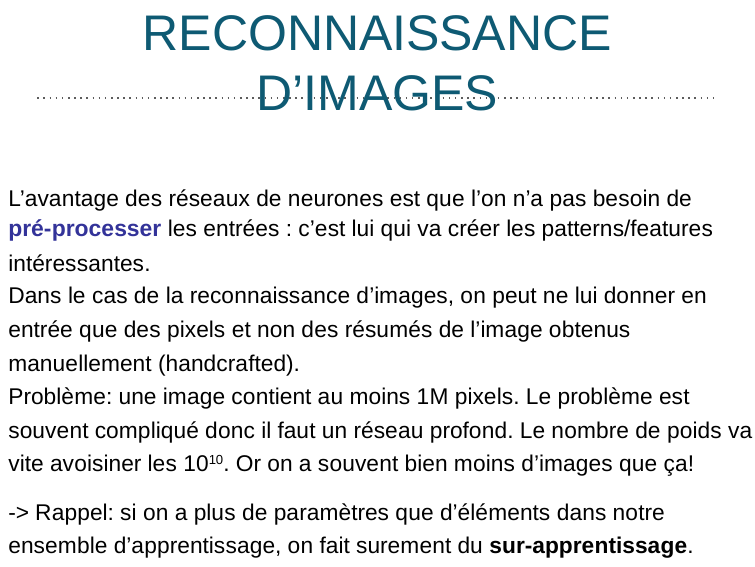

# RECONNAISSANCE D’IMAGES
L’avantage des réseaux de neurones est que l’on n’a pas besoin de

pré-processer les entrées : c’est lui qui va créer les patterns/features
intéressantes.

Dans le cas de la reconnaissance d’images, on peut ne lui donner en
entrée que des pixels et non des résumés de l’image obtenus
manuellement (handcrafted).
Problème: une image contient au moins 1M pixels. Le problème est souvent compliqué donc il faut un réseau profond. Le nombre de poids va vite avoisiner les 1010. Or on a souvent bien moins d’images que ça!

-> Rappel: si on a plus de paramètres que d’éléments dans notre ensemble d’apprentissage, on fait surement du sur-apprentissage.